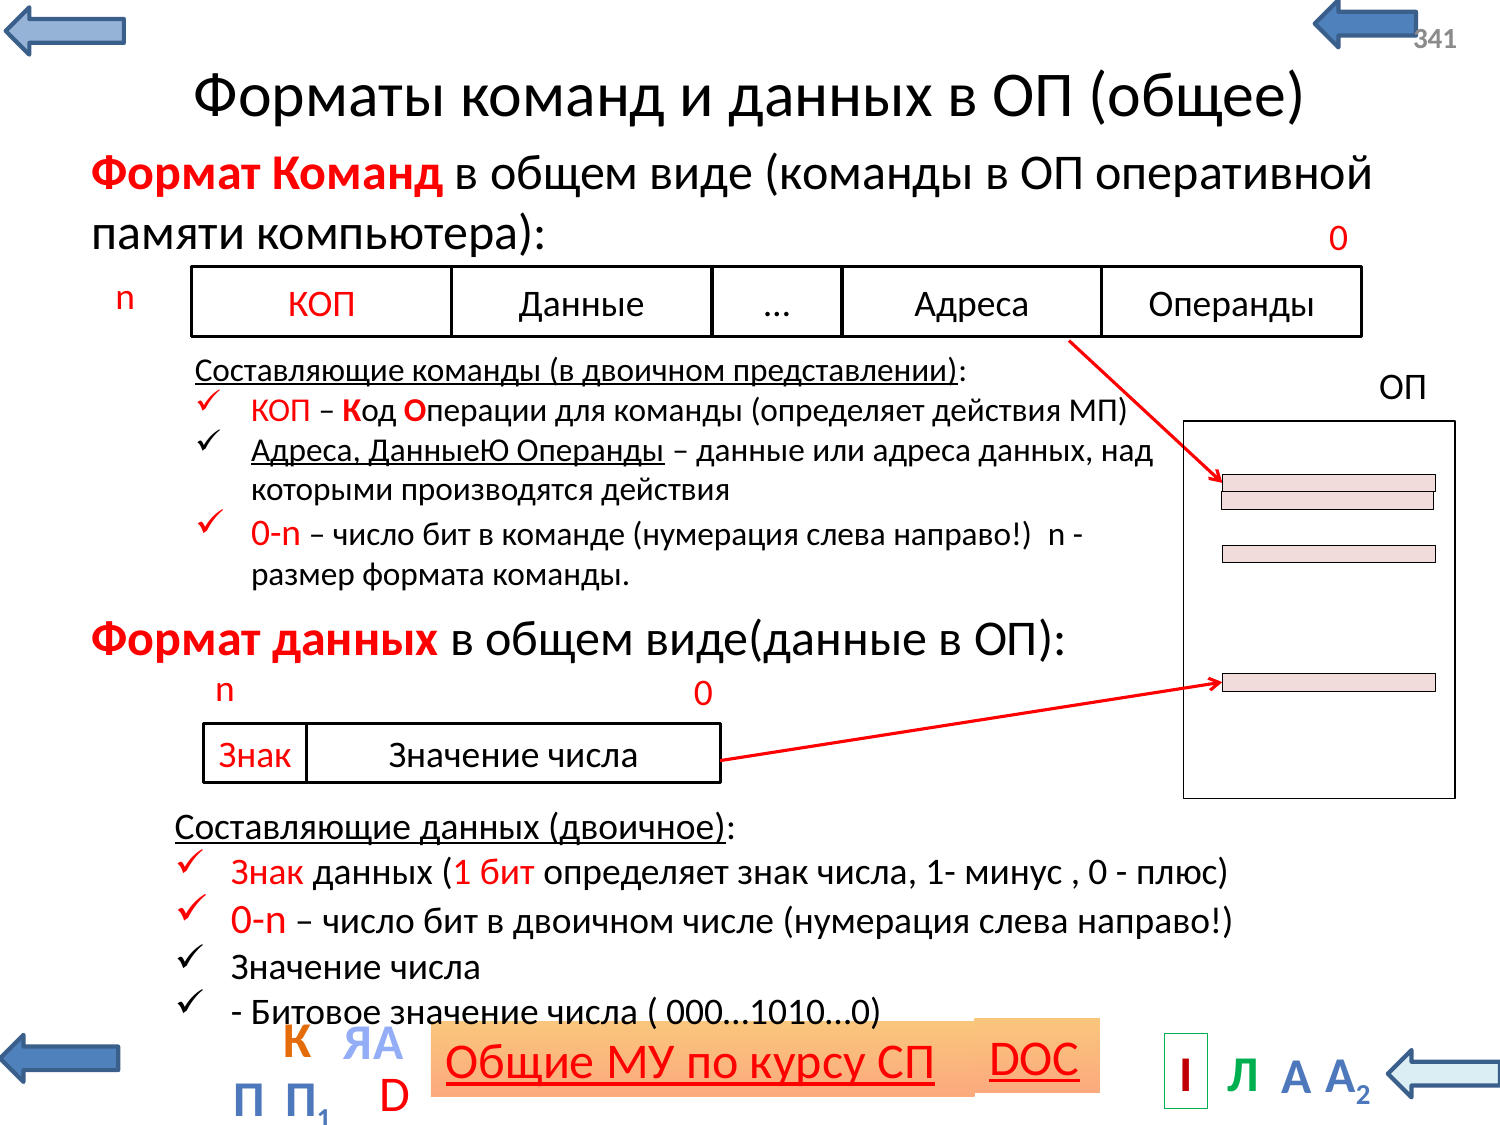

341
# Форматы команд и данных в ОП (общее)
Формат Команд в общем виде (команды в ОП оперативной памяти компьютера):
0
n
КОП
Данные
…
Адреса
Операнды
Составляющие команды (в двоичном представлении):
КОП – Код Операции для команды (определяет действия МП)
Адреса, ДанныеЮ Операнды – данные или адреса данных, над которыми производятся действия
0-n – число бит в команде (нумерация слева направо!)  n -размер формата команды.
ОП

Формат данных в общем виде(данные в ОП):
n
0
Знак
Значение числа
Составляющие данных (двоичное):
Знак данных (1 бит определяет знак числа, 1- минус , 0 - плюс)
0-n – число бит в двоичном числе (нумерация слева направо!)
Значение числа
- Битовое значение числа ( 000…1010…0)